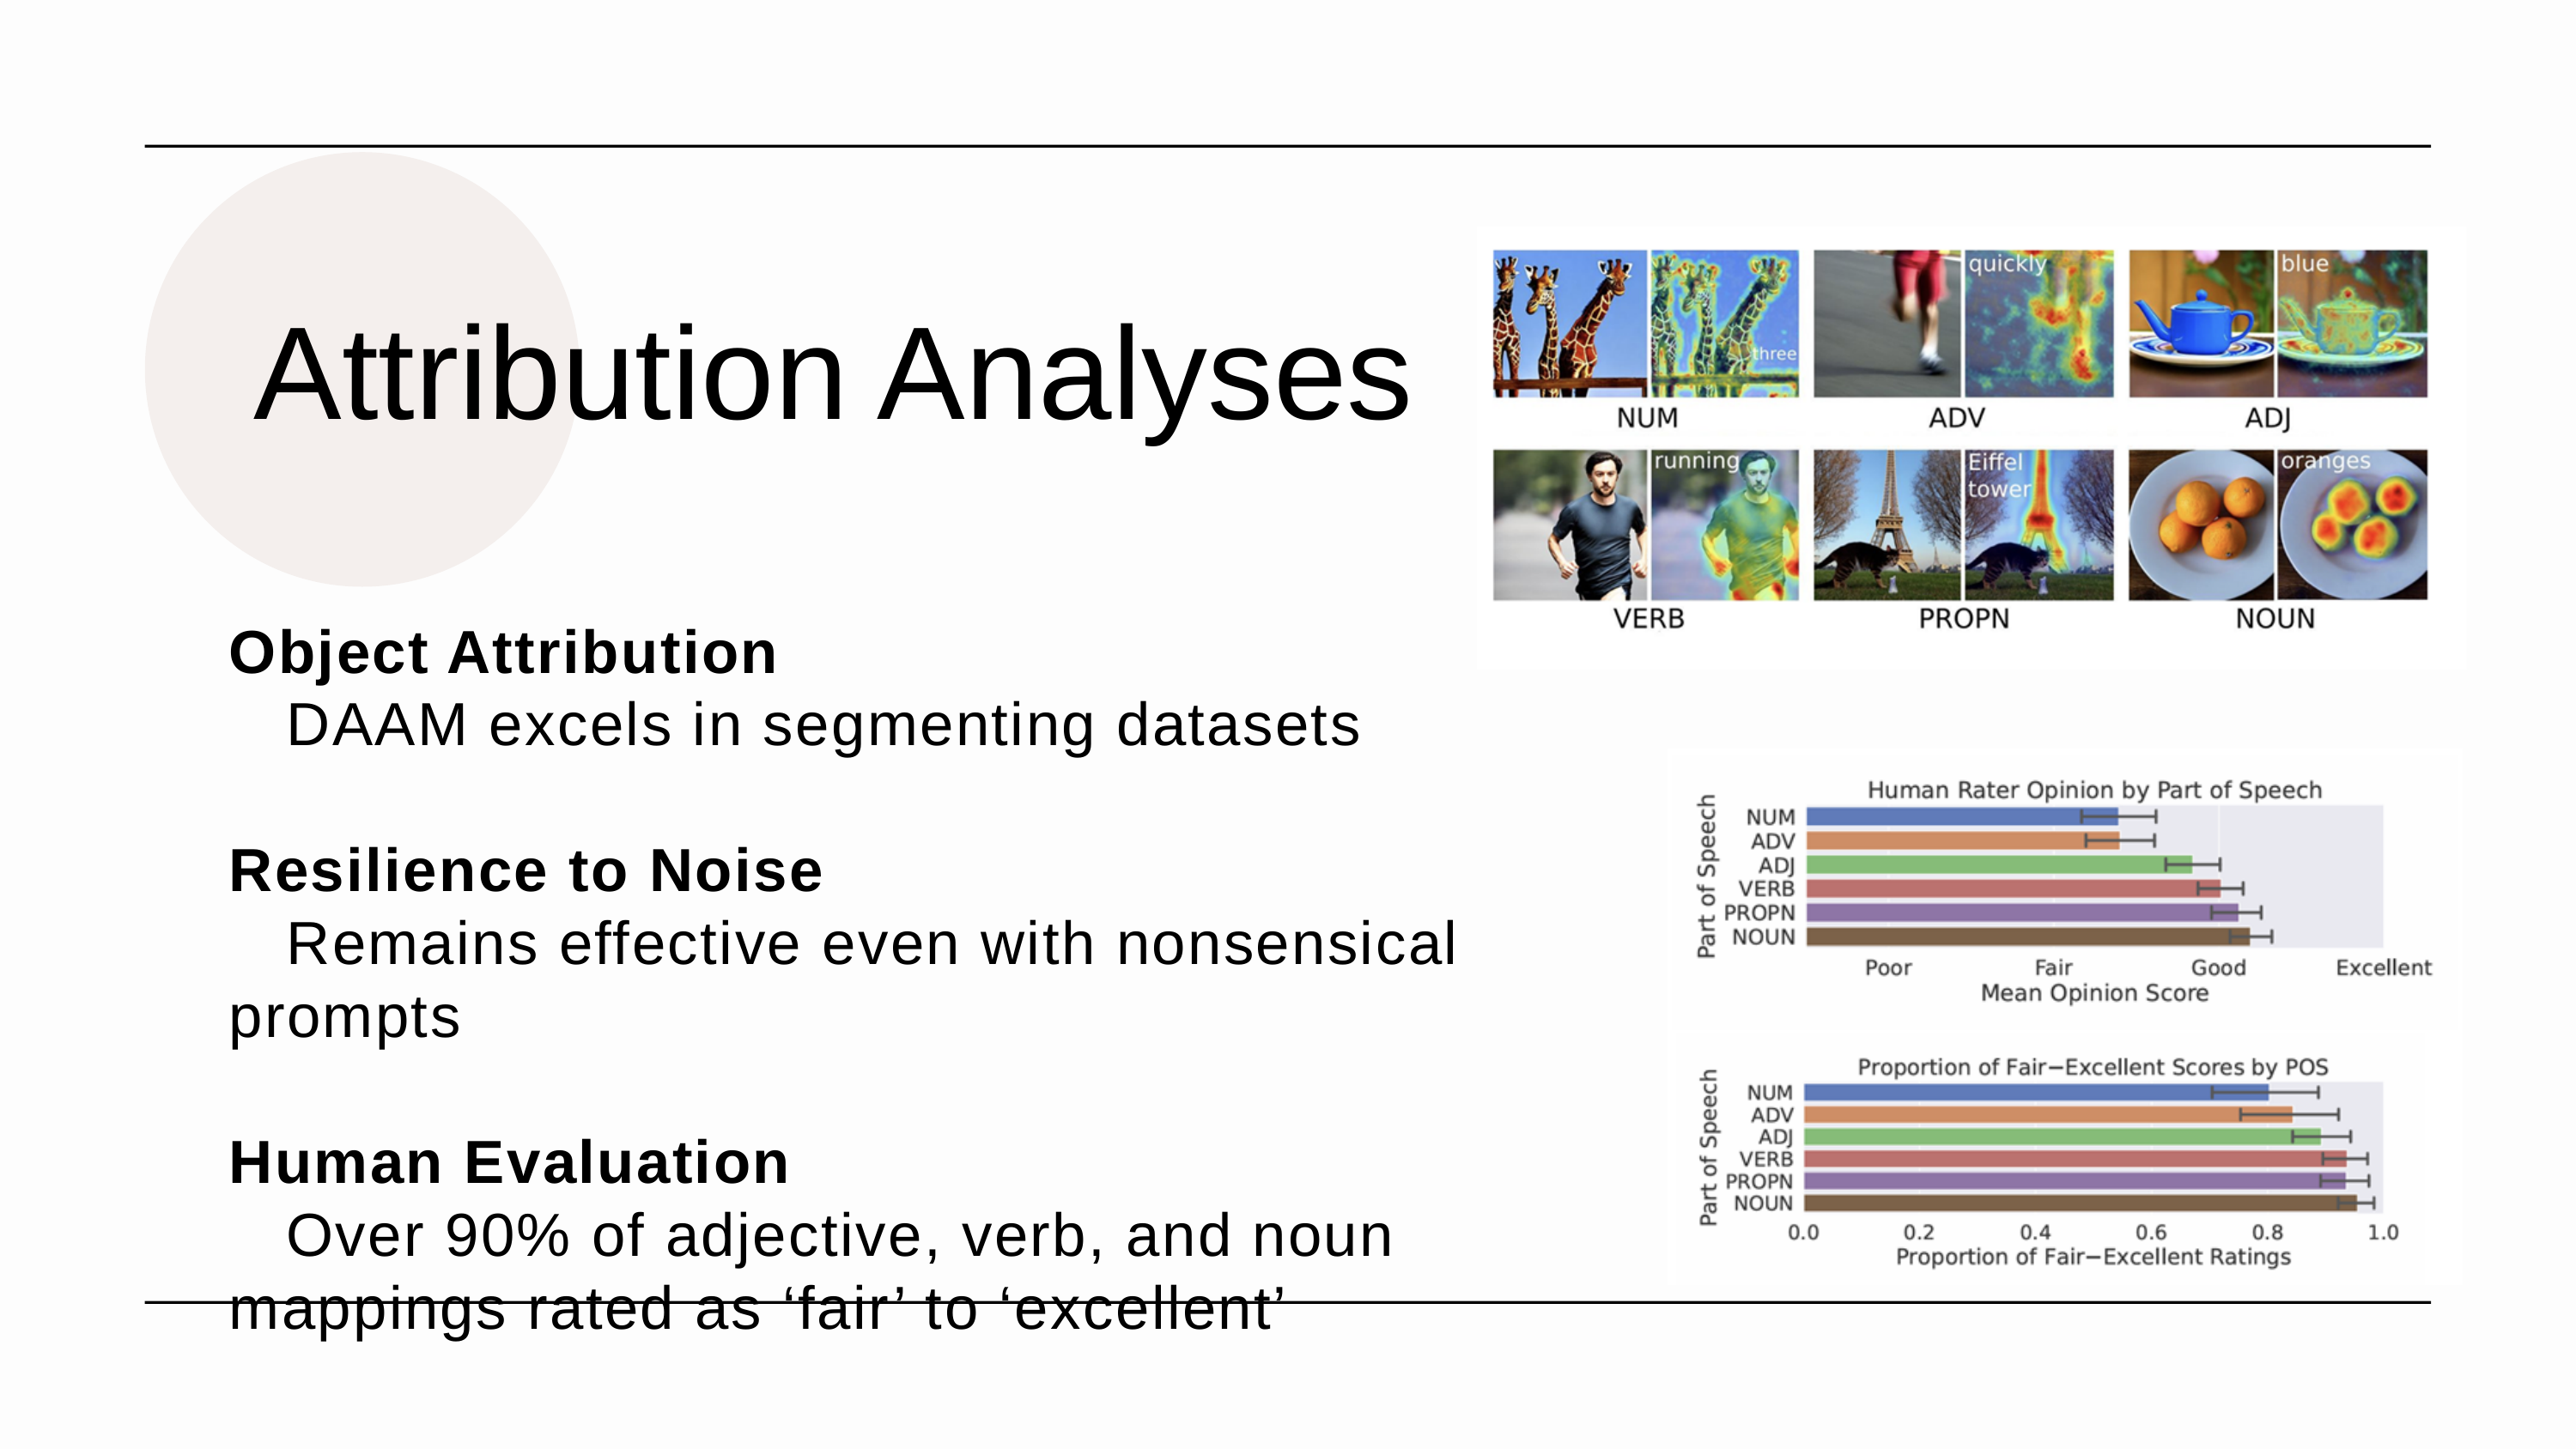

Attribution Analyses
Object Attribution
   DAAM excels in segmenting datasets

Resilience to Noise
   Remains effective even with nonsensical prompts

Human Evaluation
   Over 90% of adjective, verb, and noun mappings rated as ‘fair’ to ‘excellent’